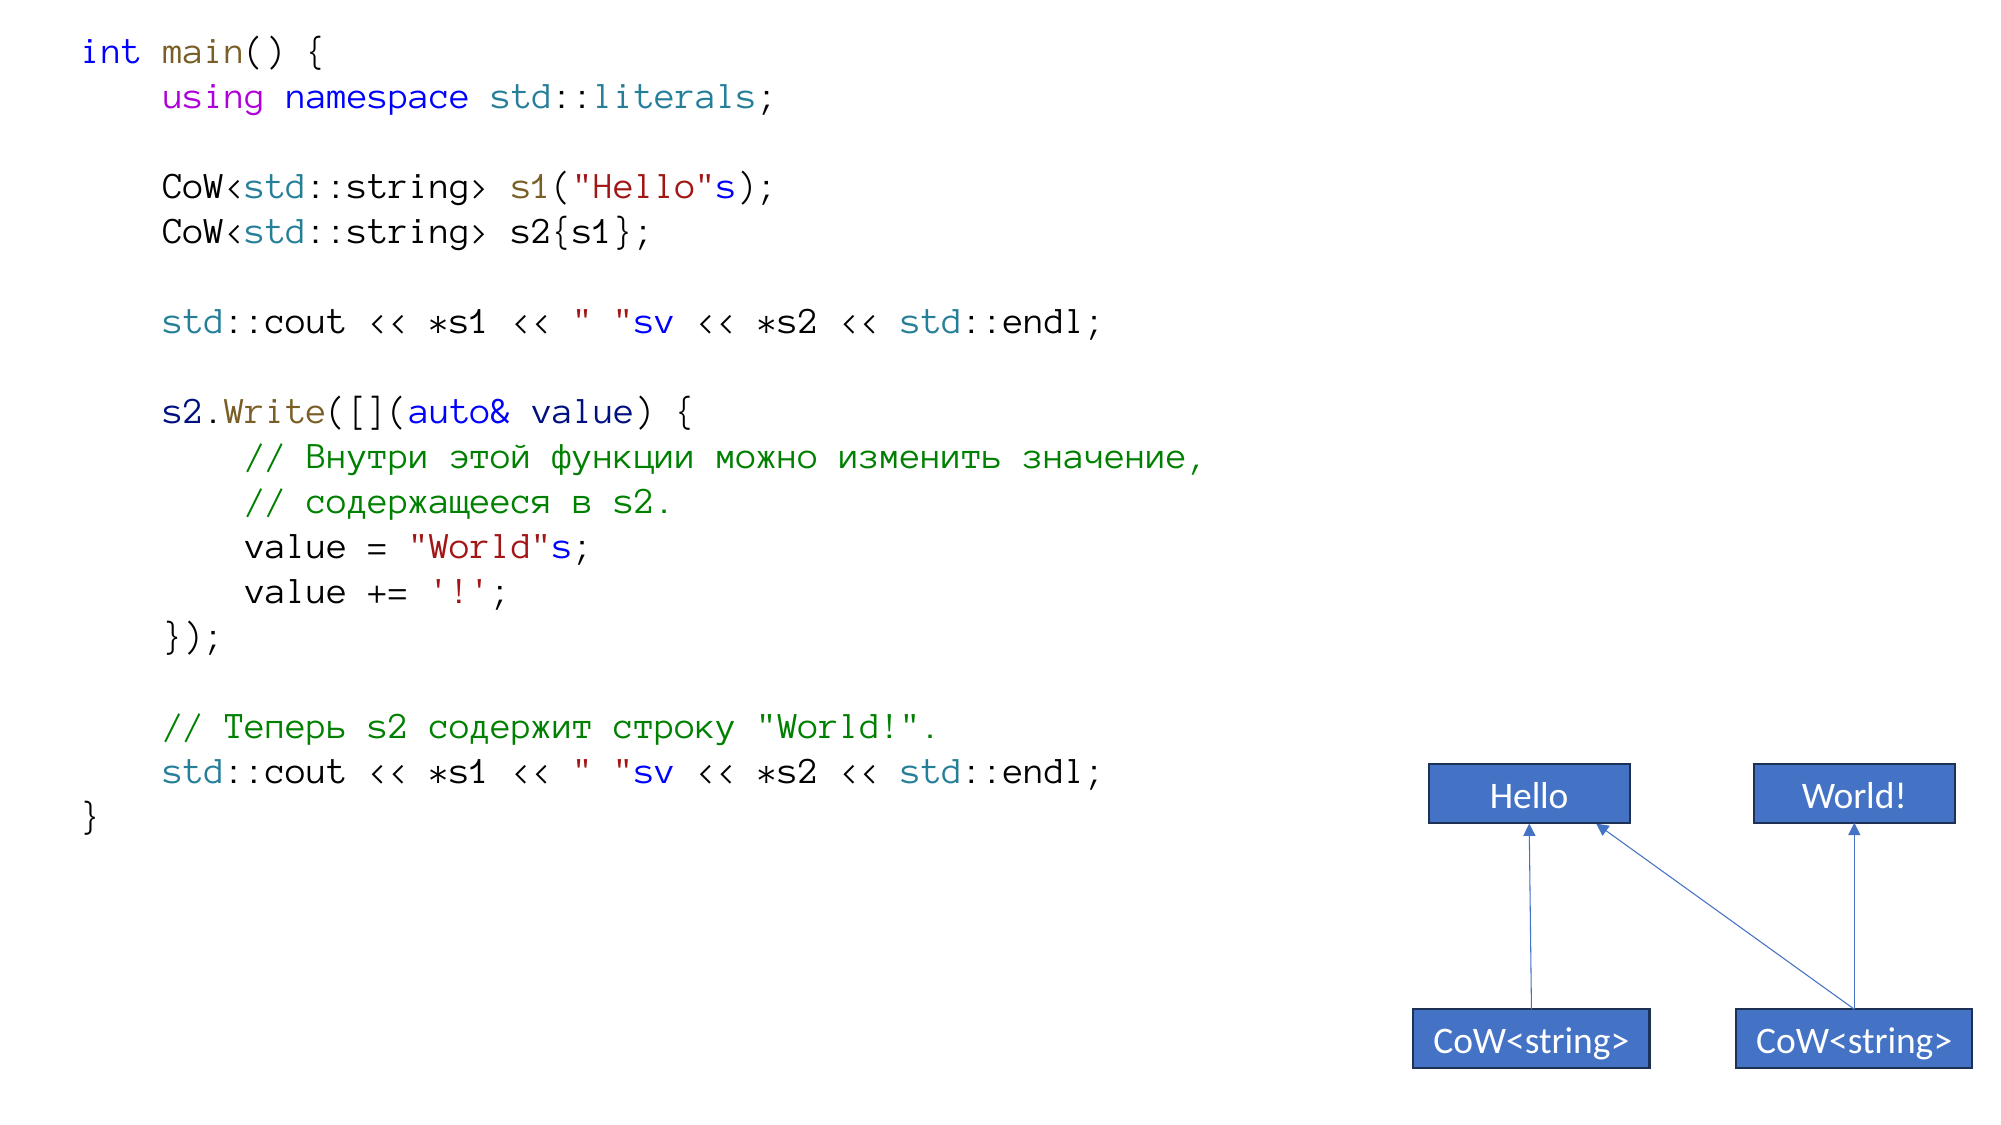

int main() {
    using namespace std::literals;
    CoW<std::string> s1("Hello"s);
    CoW<std::string> s2{s1};
    std::cout << *s1 << " "sv << *s2 << std::endl;
    s2.Write([](auto& value) {
        // Внутри этой функции можно изменить значение,
        // содержащееся в s2.
        value = "World"s;
        value += '!';
    });
    // Теперь s2 содержит строку "World!".
    std::cout << *s1 << " "sv << *s2 << std::endl;
}
Hello
World
World!
Hello
CoW<string>
CoW<string>